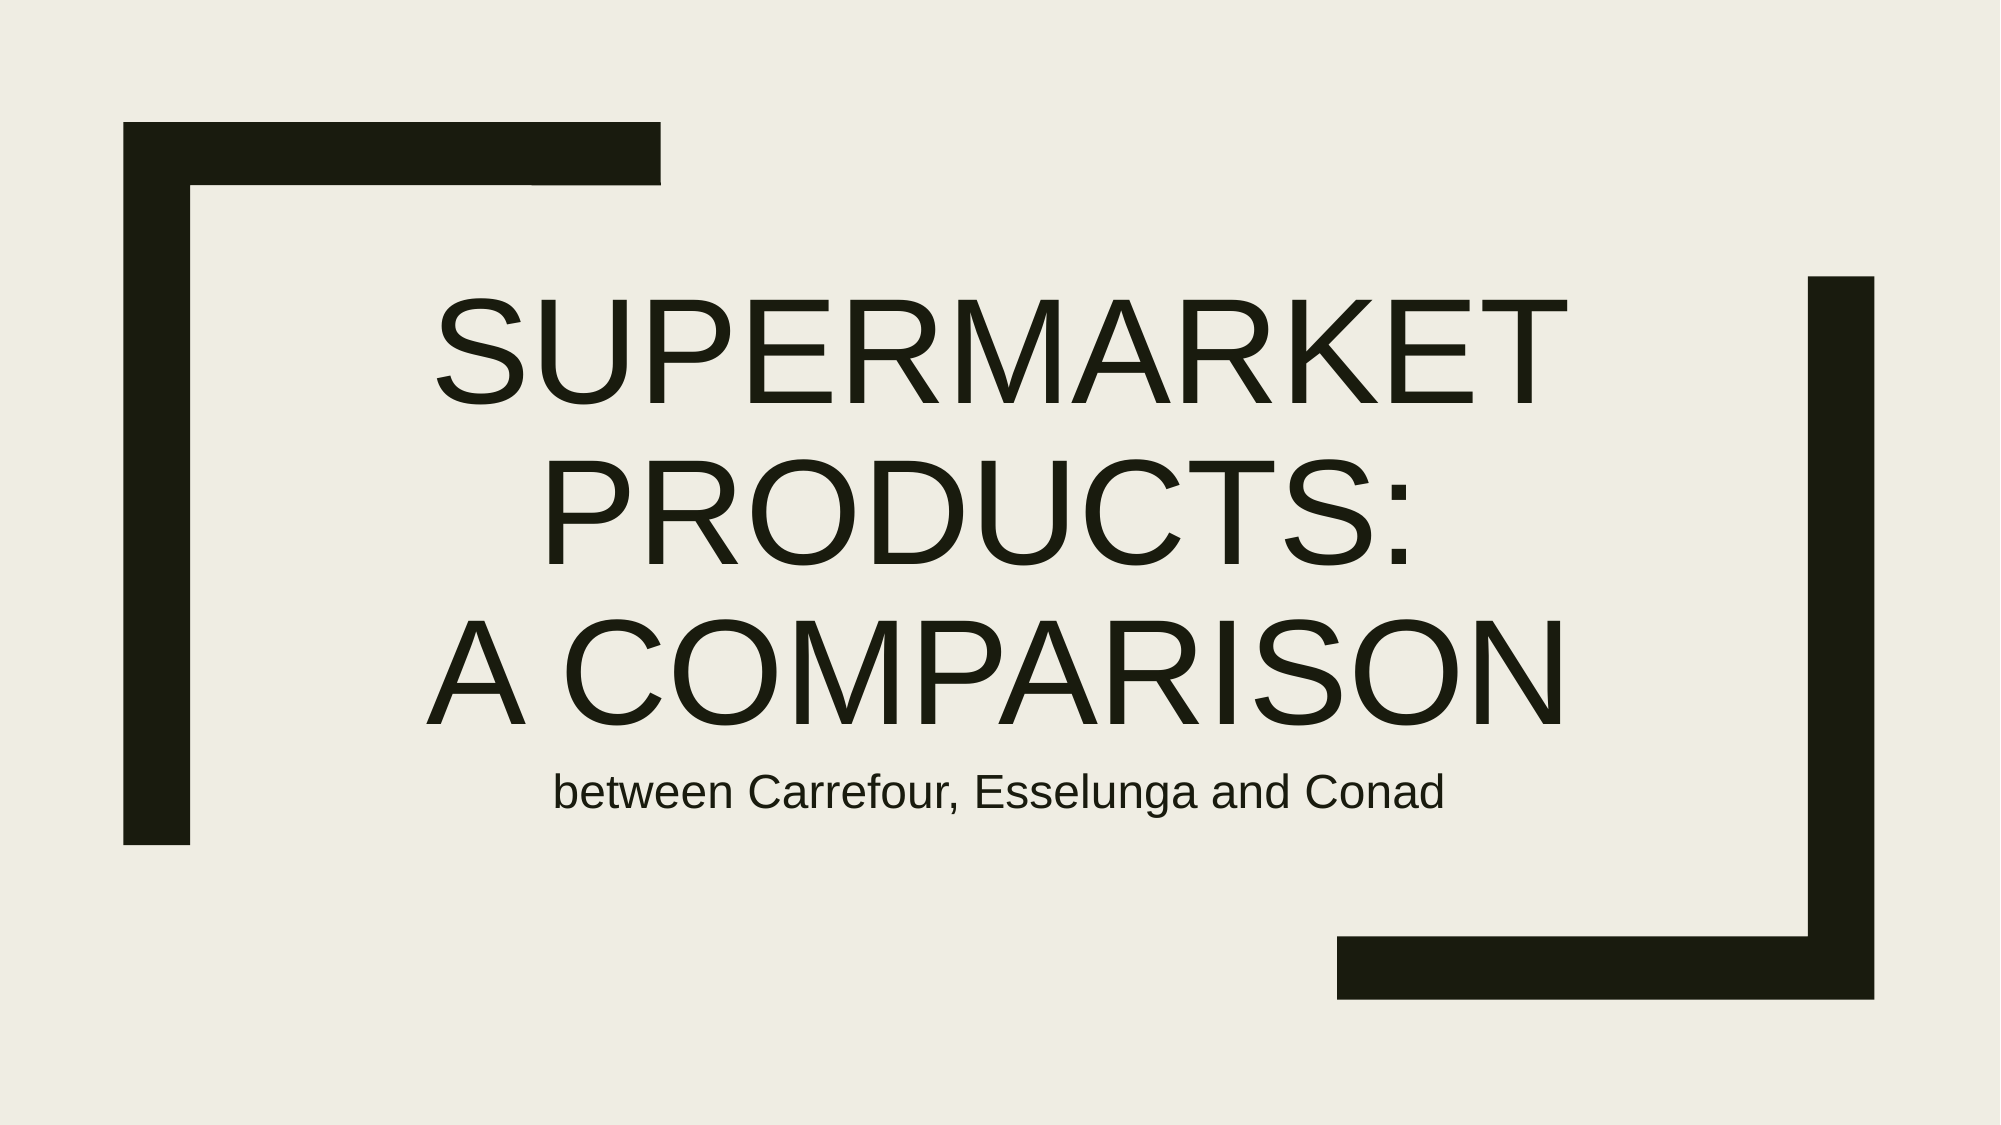

# Supermarket products: A comparison
between Carrefour, Esselunga and Conad